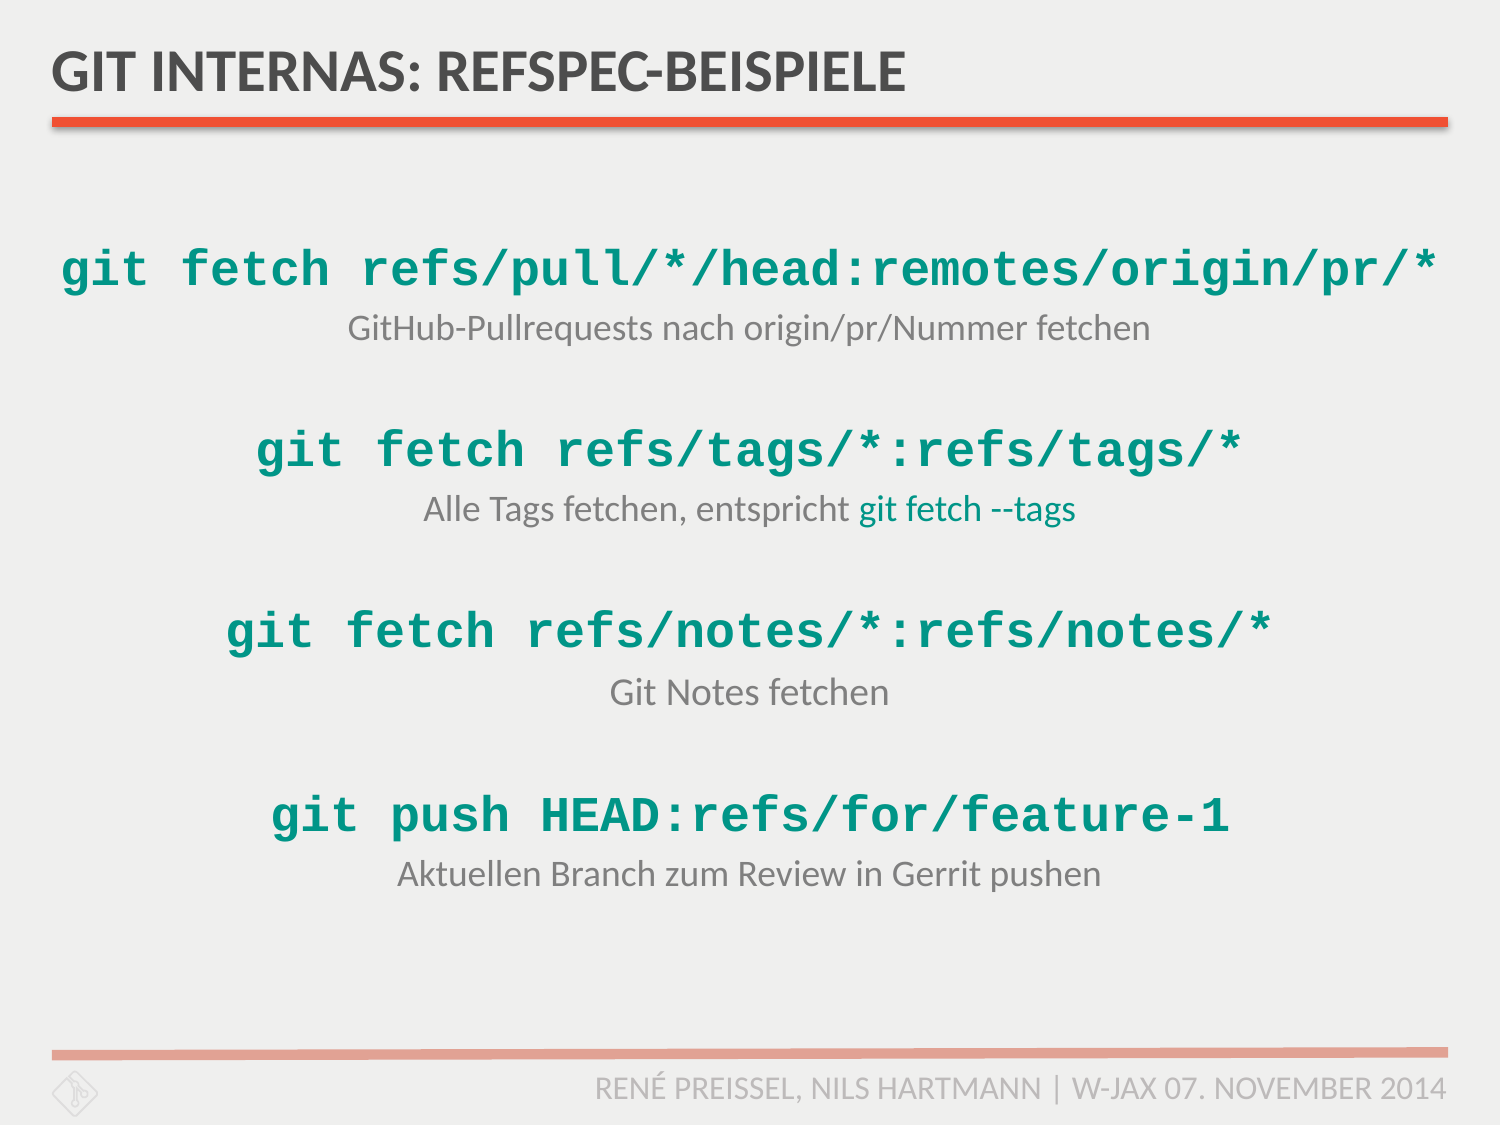

# GIT INTERNAS: REFSPEC-BEISPIELE

git fetch refs/pull/*/head:remotes/origin/pr/*
GitHub-Pullrequests nach origin/pr/Nummer fetchen

git fetch refs/tags/*:refs/tags/*
Alle Tags fetchen, entspricht git fetch --tags

git fetch refs/notes/*:refs/notes/*
Git Notes fetchen

git push HEAD:refs/for/feature-1
Aktuellen Branch zum Review in Gerrit pushen